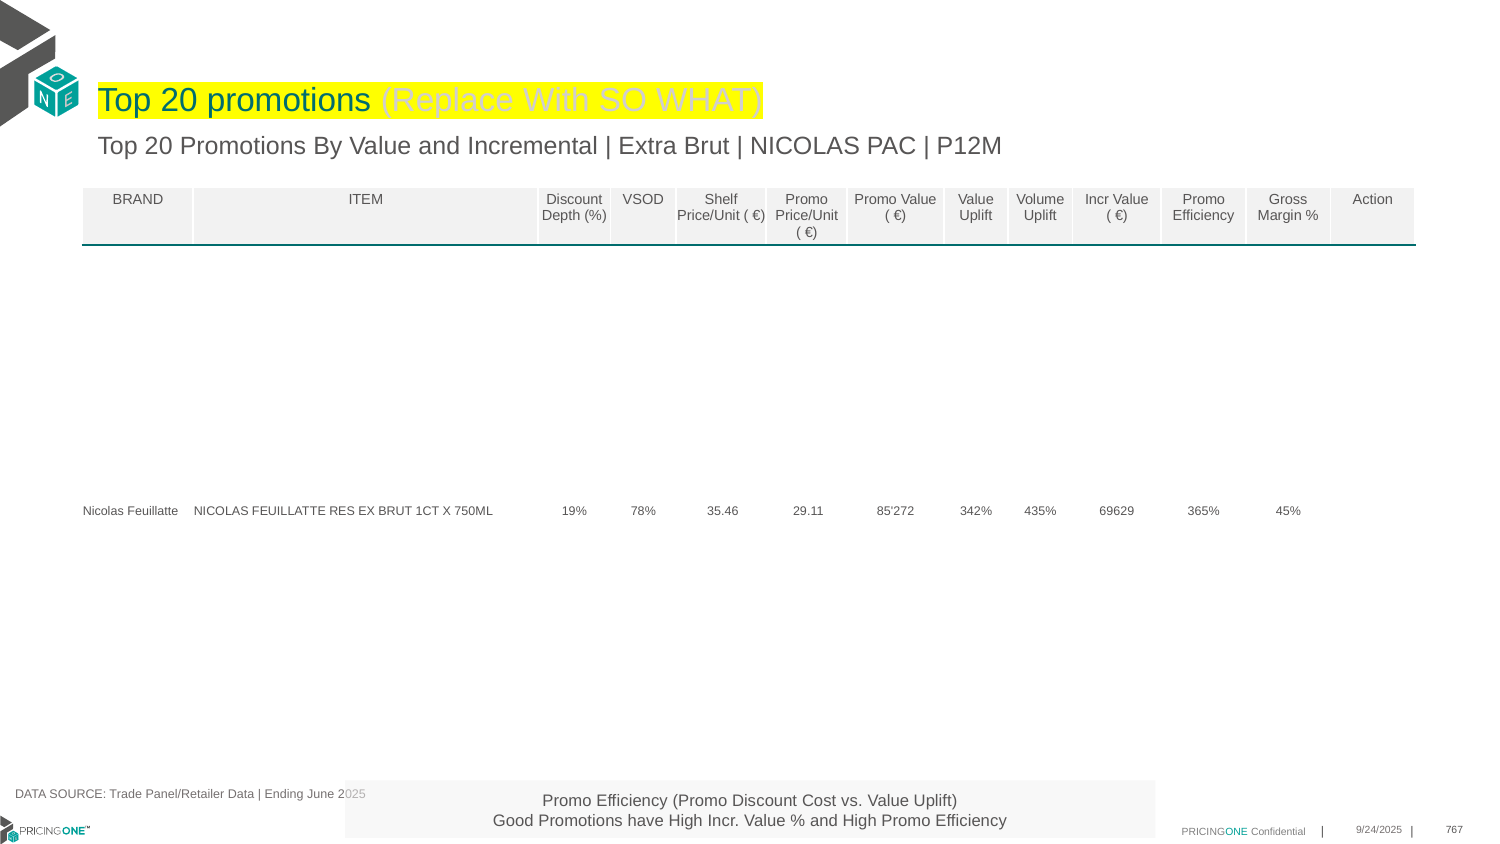

# Top 20 promotions (Replace With SO WHAT)
Top 20 Promotions By Value and Incremental | Extra Brut | NICOLAS PAC | P12M
| BRAND | ITEM | Discount Depth (%) | VSOD | Shelf Price/Unit ( €) | Promo Price/Unit ( €) | Promo Value ( €) | Value Uplift | Volume Uplift | Incr Value ( €) | Promo Efficiency | Gross Margin % | Action |
| --- | --- | --- | --- | --- | --- | --- | --- | --- | --- | --- | --- | --- |
| Nicolas Feuillatte | NICOLAS FEUILLATTE RES EX BRUT 1CT X 750ML | 19% | 78% | 35.46 | 29.11 | 85'272 | 342% | 435% | 69629 | 365% | 45% |  |
DATA SOURCE: Trade Panel/Retailer Data | Ending June 2025
Promo Efficiency (Promo Discount Cost vs. Value Uplift)
Good Promotions have High Incr. Value % and High Promo Efficiency

9/24/2025
767